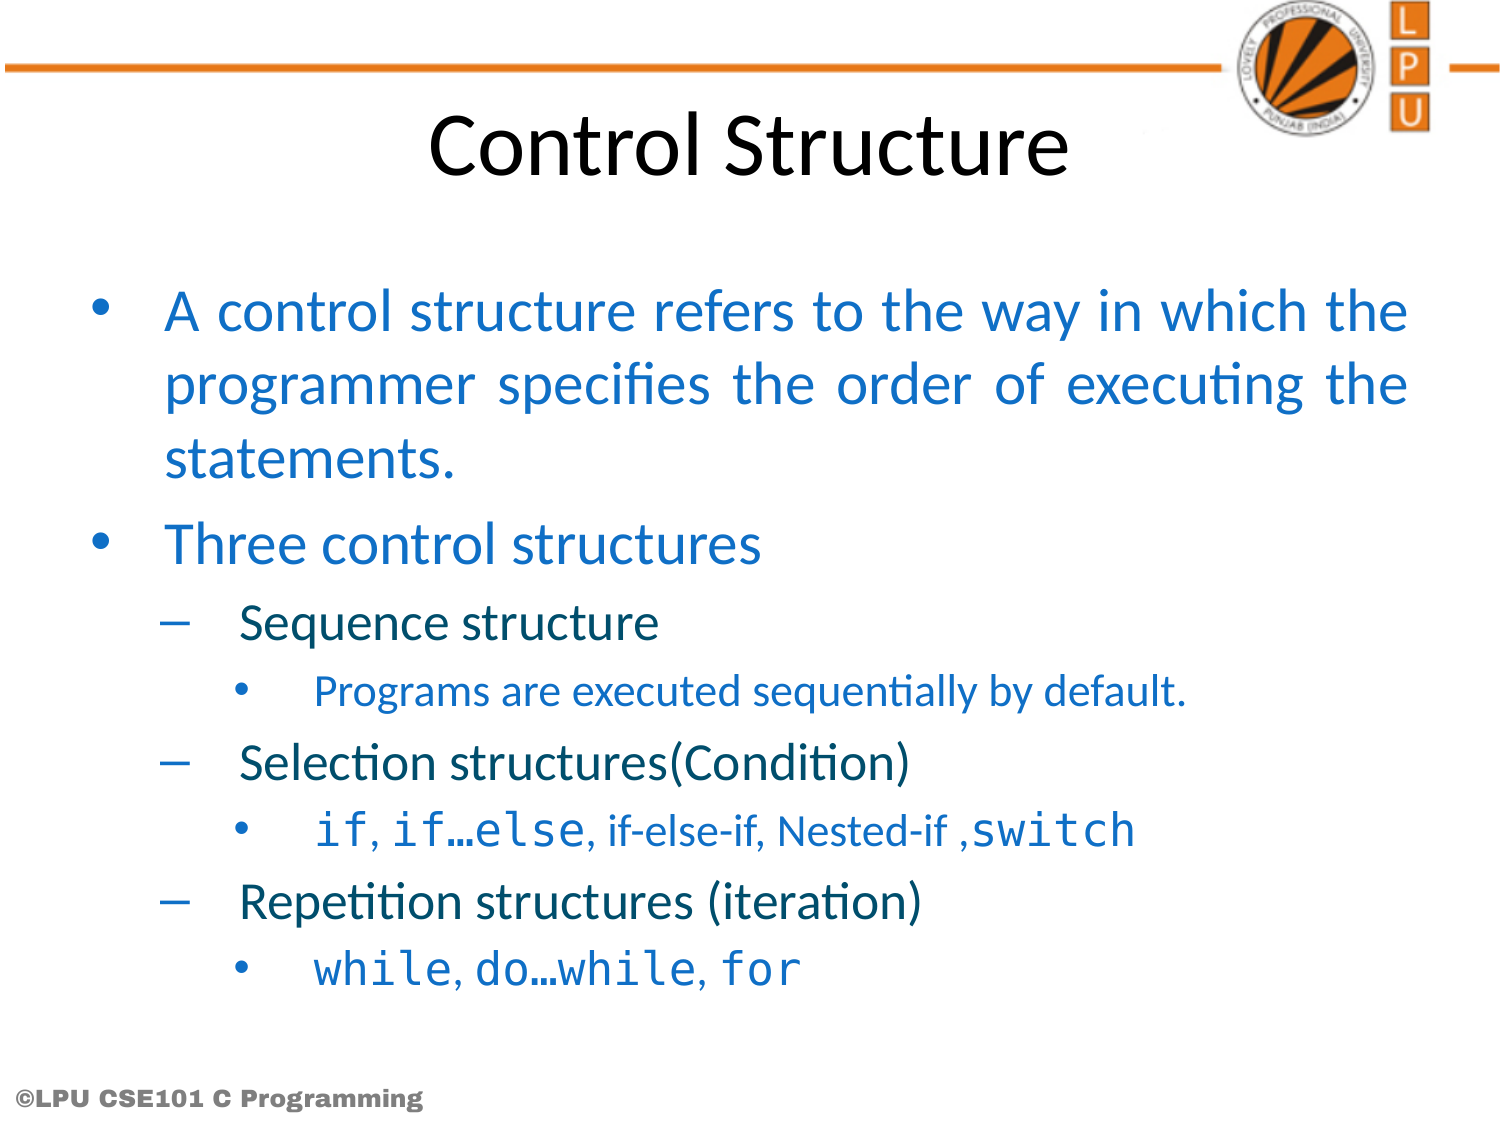

# Control Structure
A control structure refers to the way in which the programmer specifies the order of executing the statements.
Three control structures
Sequence structure
Programs are executed sequentially by default.
Selection structures(Condition)
if, if…else, if-else-if, Nested-if ,switch
Repetition structures (iteration)
while, do…while, for